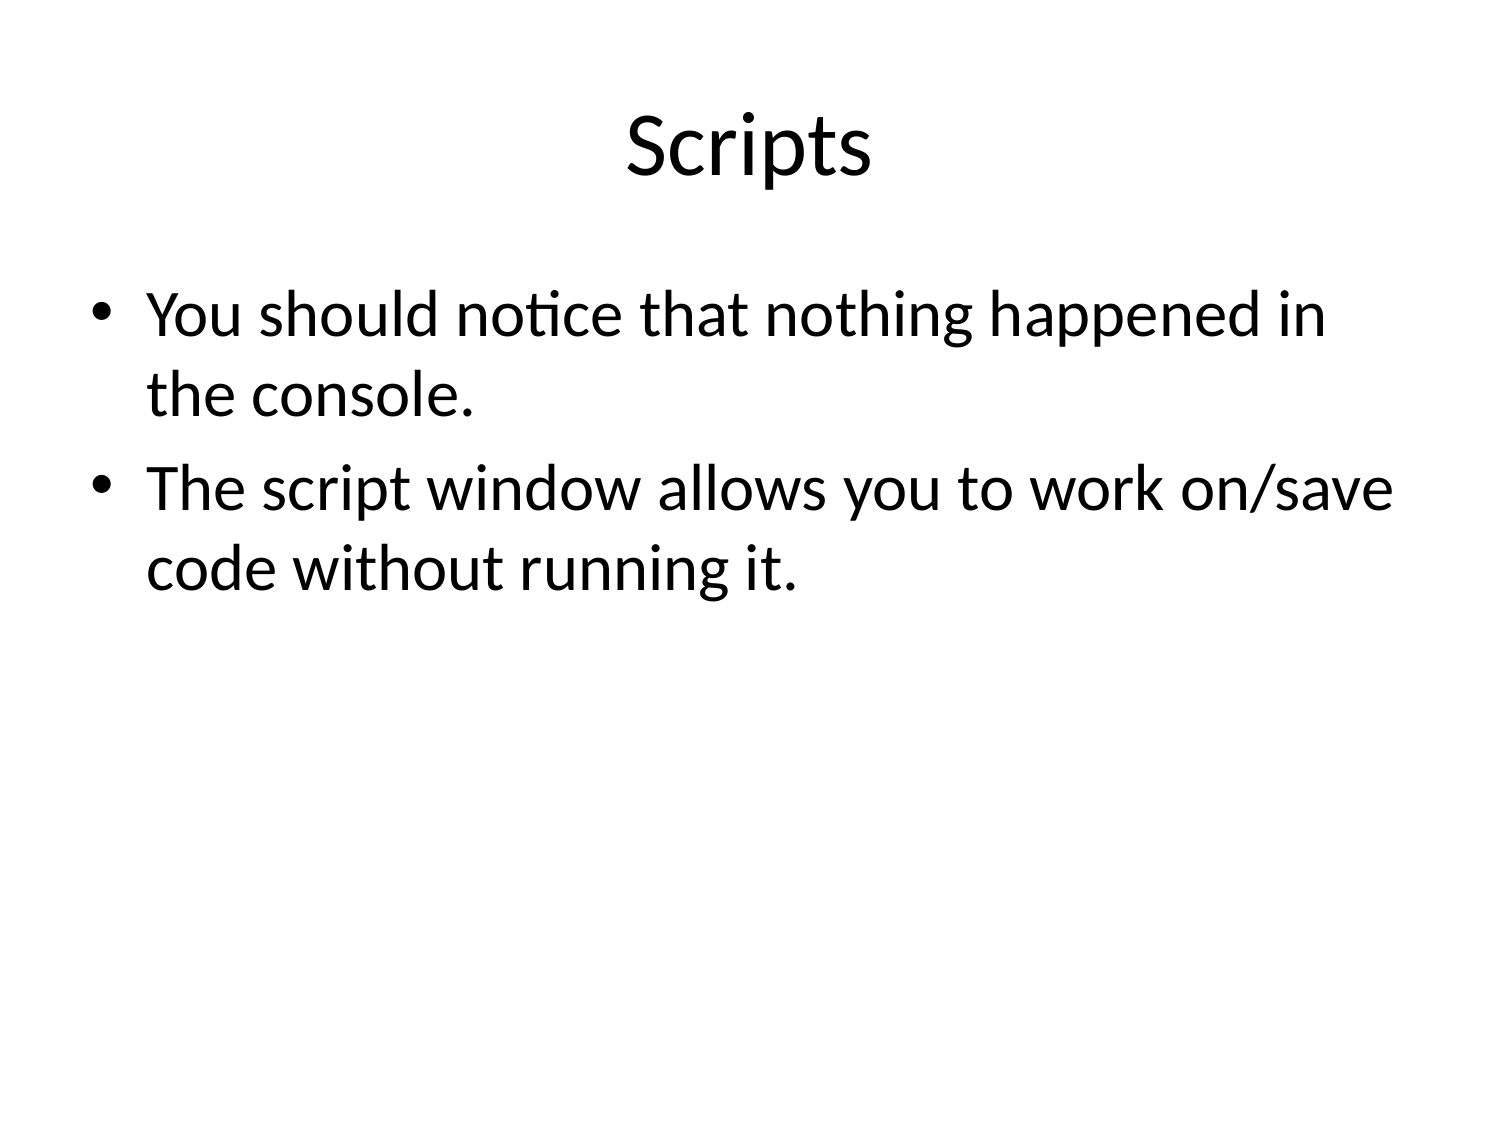

# Scripts
You should notice that nothing happened in the console.
The script window allows you to work on/save code without running it.